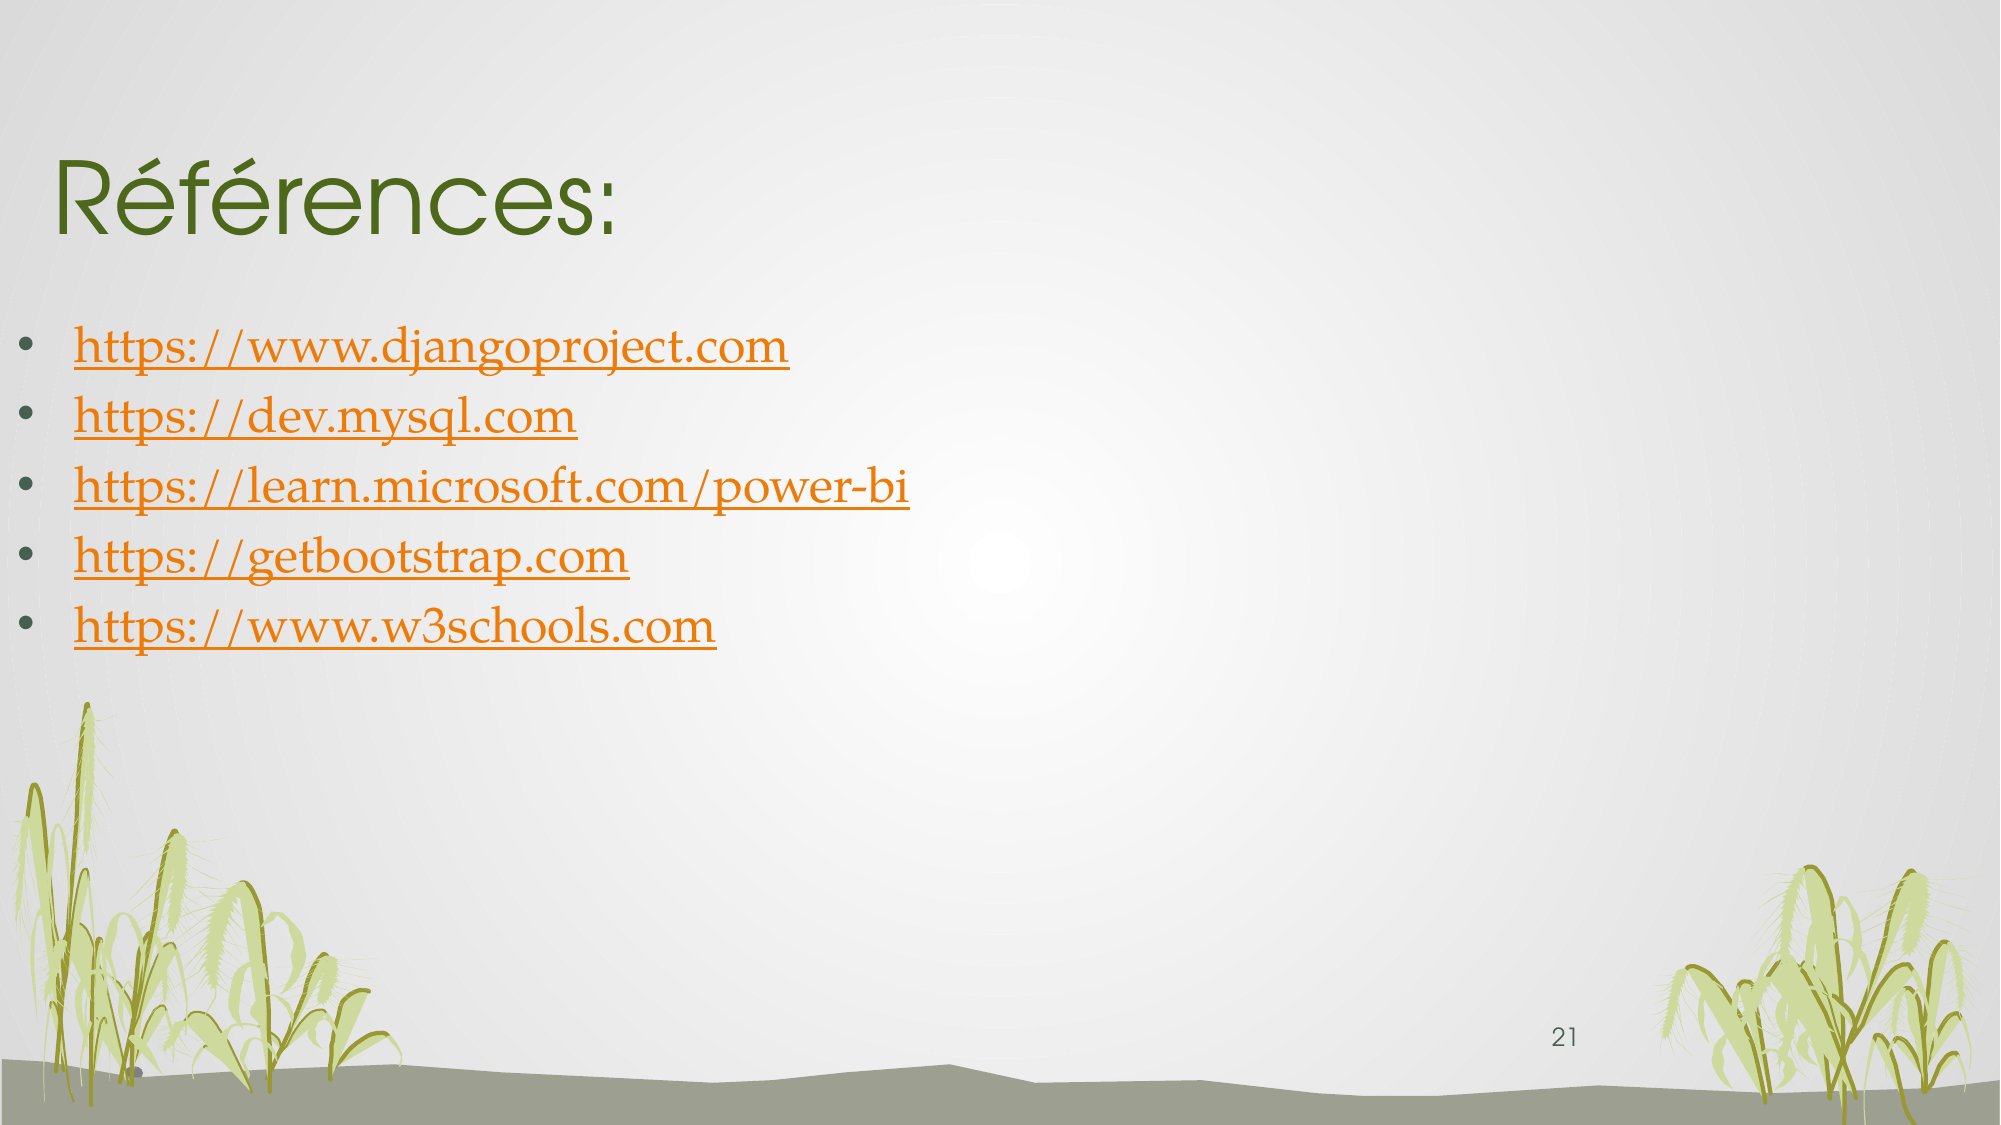

Références:
https://www.djangoproject.com
https://dev.mysql.com
https://learn.microsoft.com/power-bi
https://getbootstrap.com
https://www.w3schools.com
21